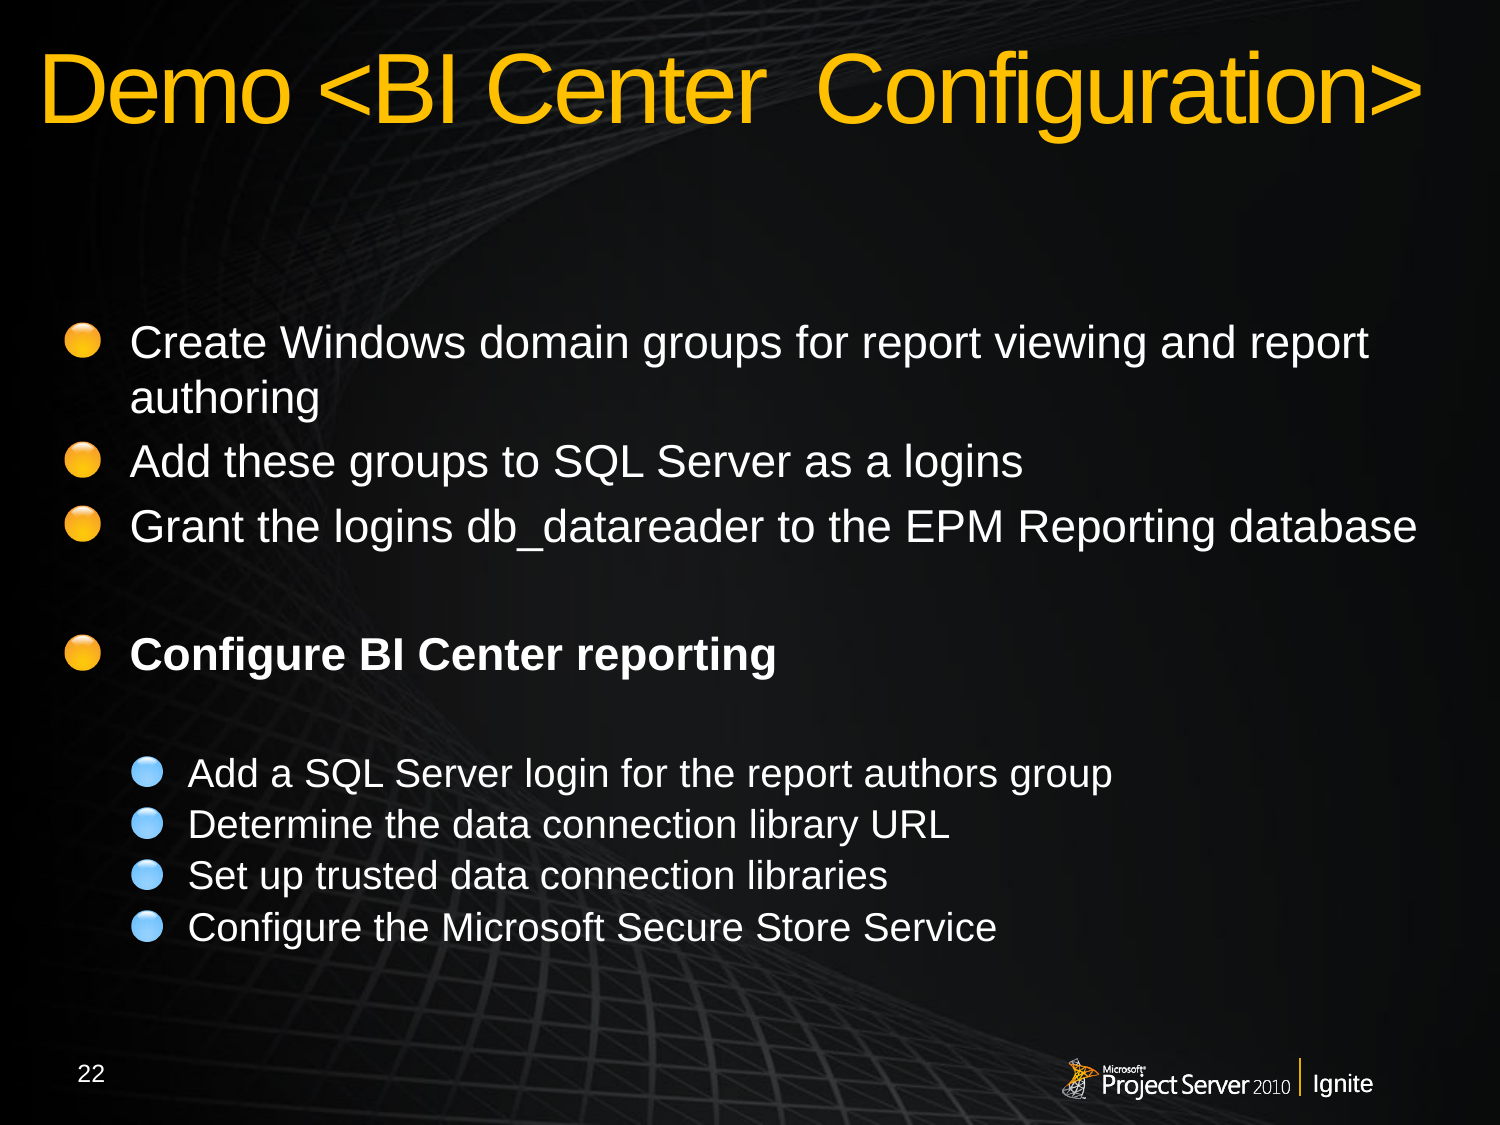

# Demo <BI Center  Configuration>
Create Windows domain groups for report viewing and report authoring
Add these groups to SQL Server as a logins
Grant the logins db_datareader to the EPM Reporting database

Configure BI Center reporting

Add a SQL Server login for the report authors group
Determine the data connection library URL
Set up trusted data connection libraries
Configure the Microsoft Secure Store Service
22